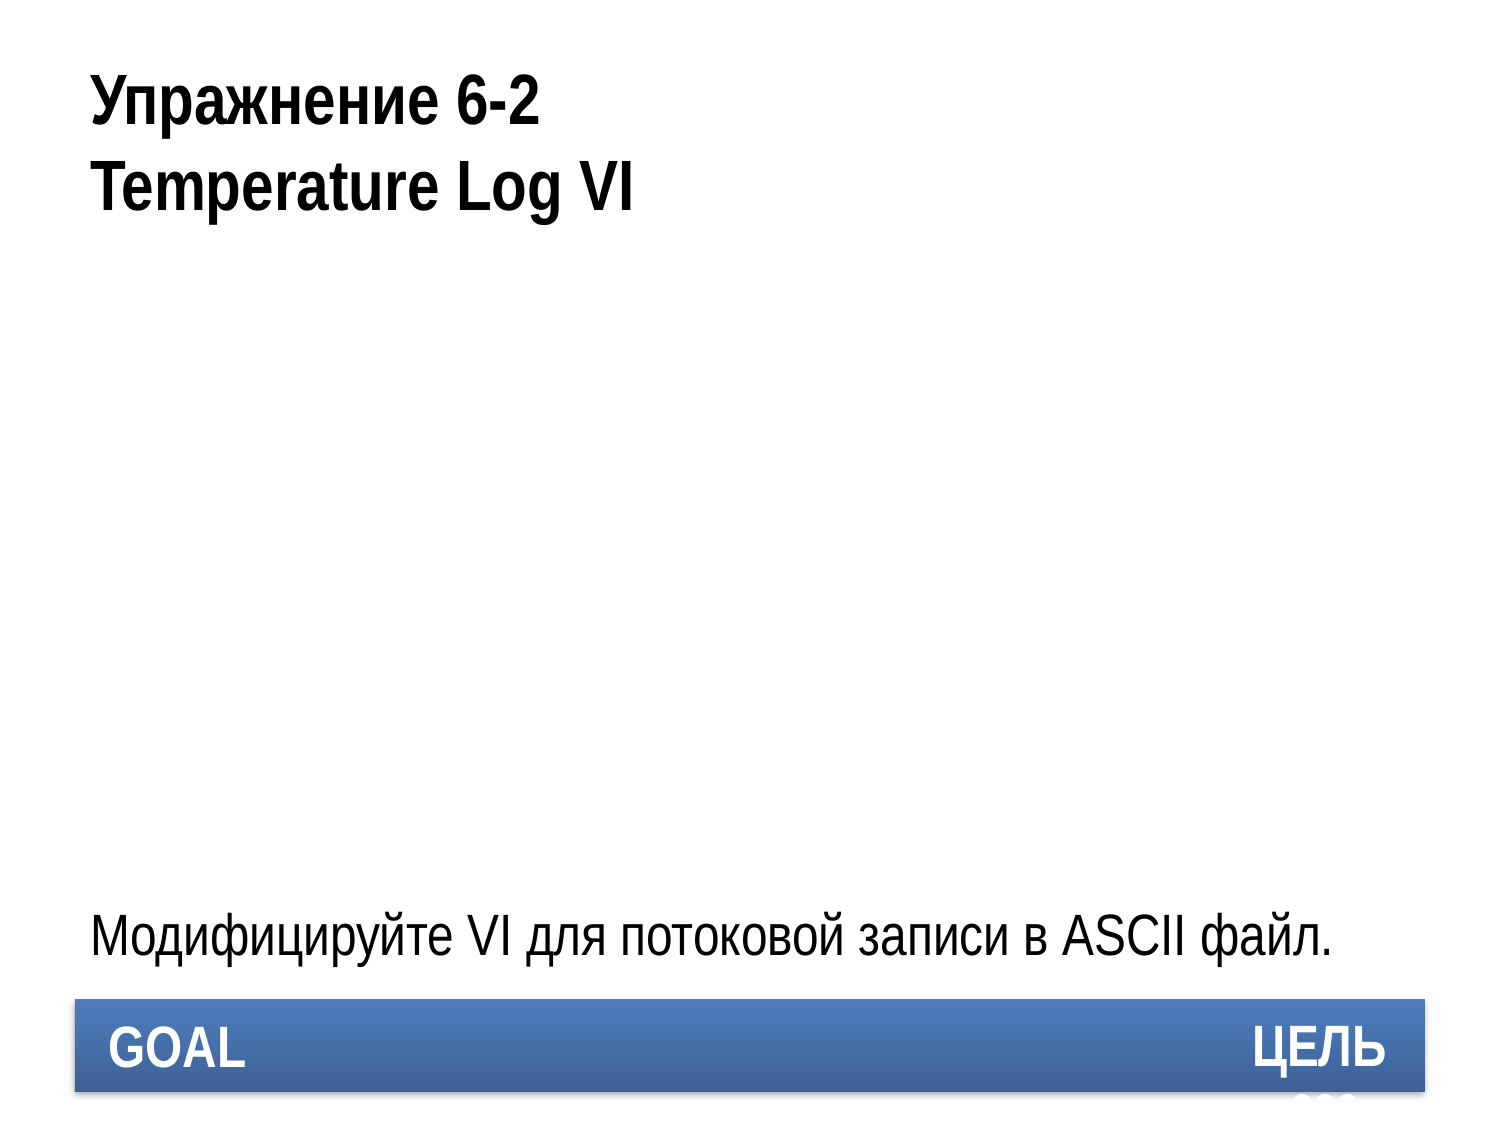

# Упражнение 6-2 Temperature Log VI
Модифицируйте VI для потоковой записи в ASCII файл.
ЦЕЛЬ
222